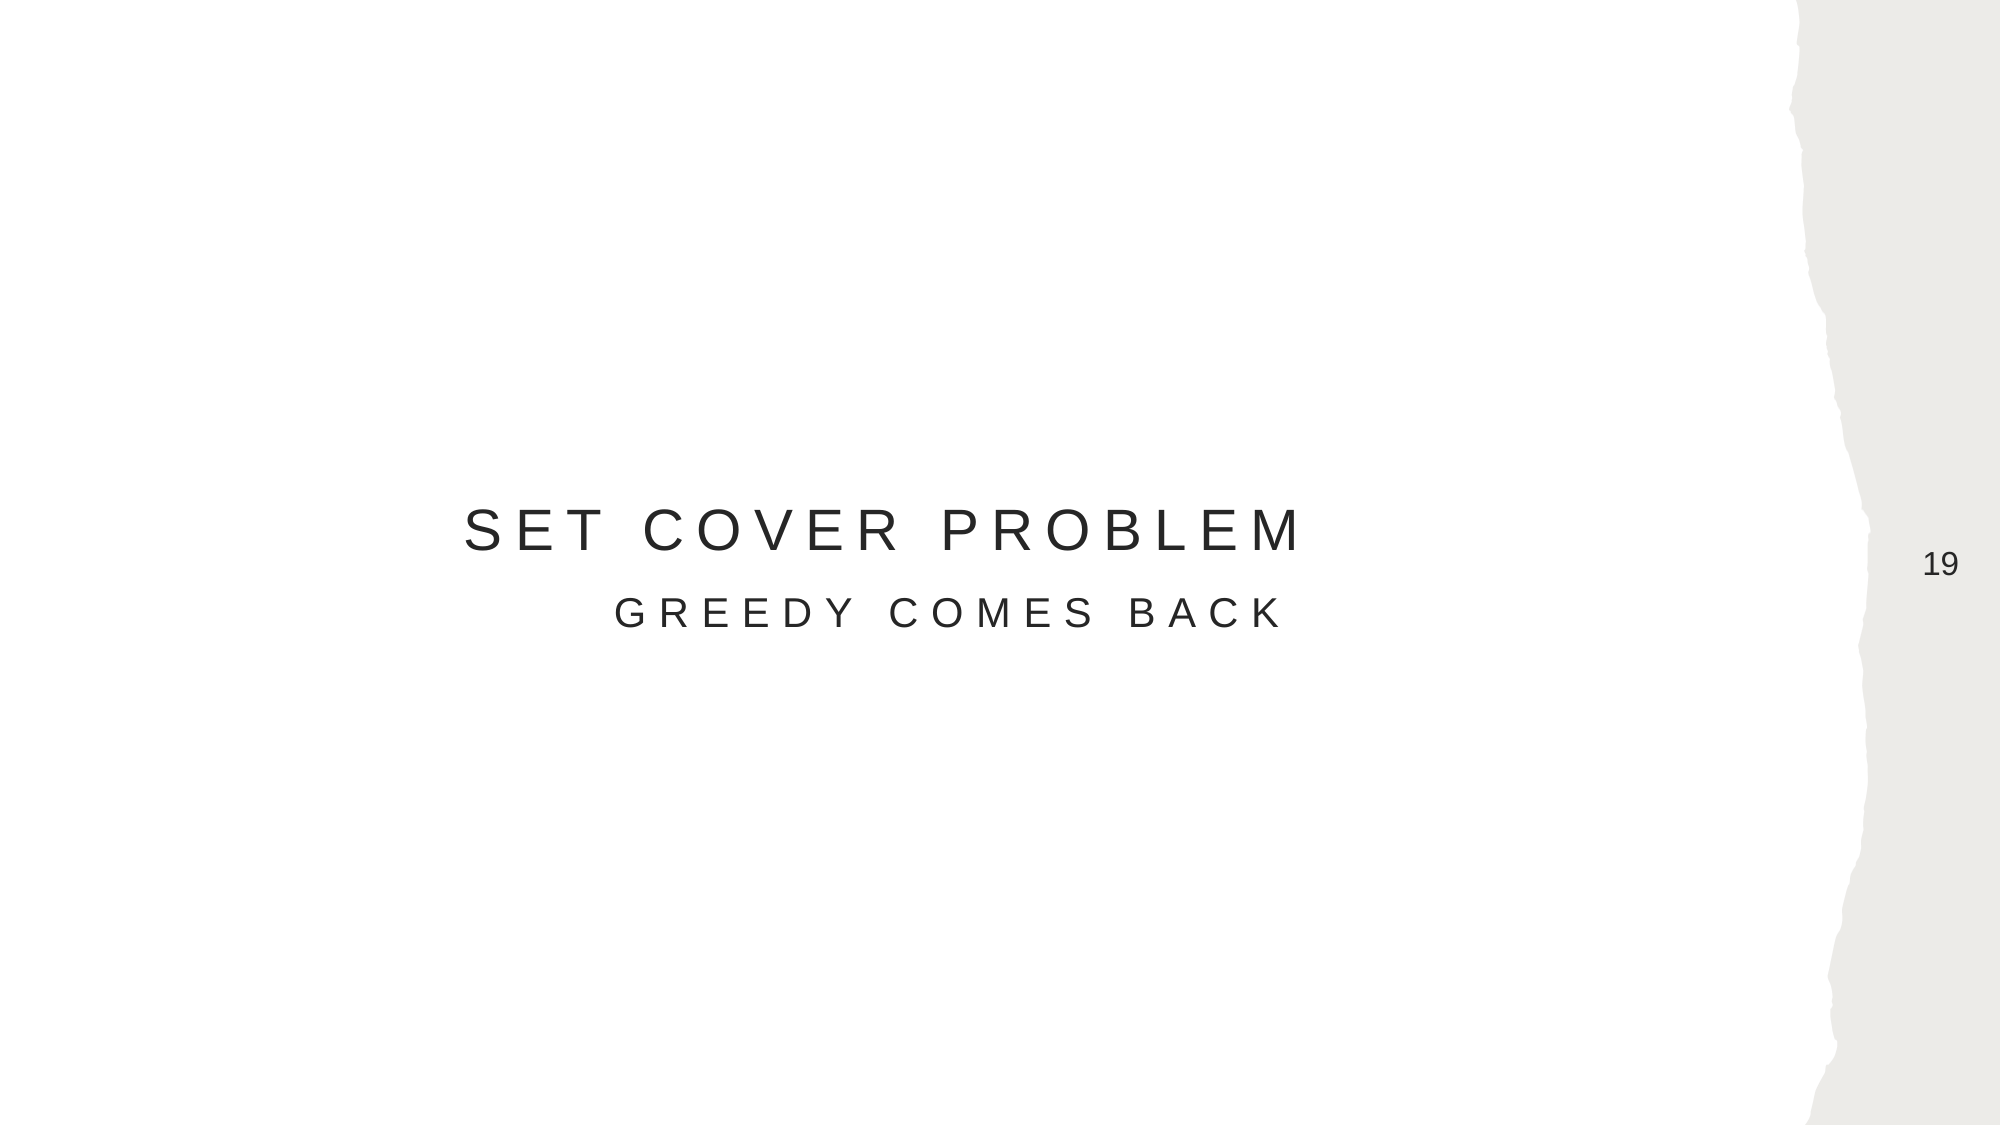

# Set Cover Problem Greedy comes back
19